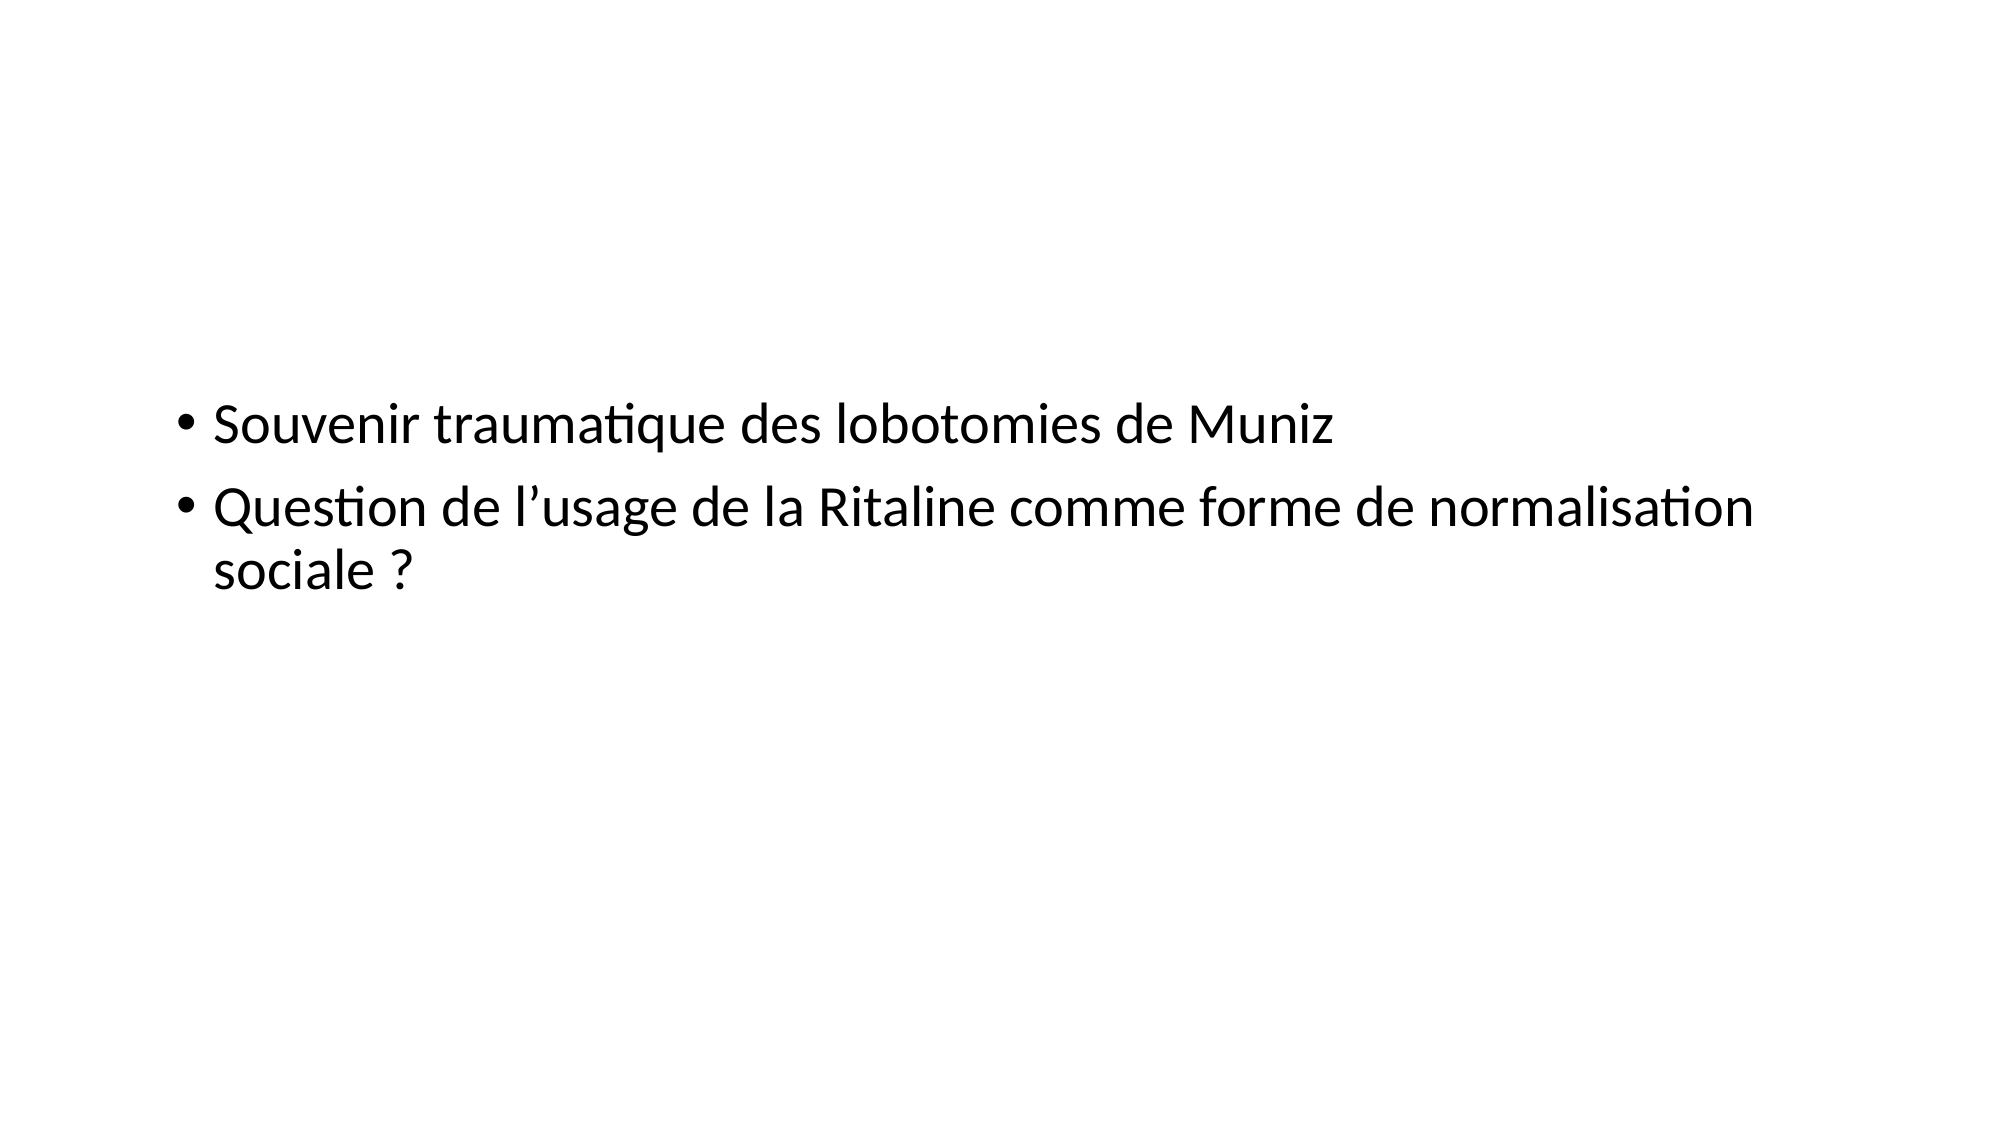

Souvenir traumatique des lobotomies de Muniz
Question de l’usage de la Ritaline comme forme de normalisation sociale ?